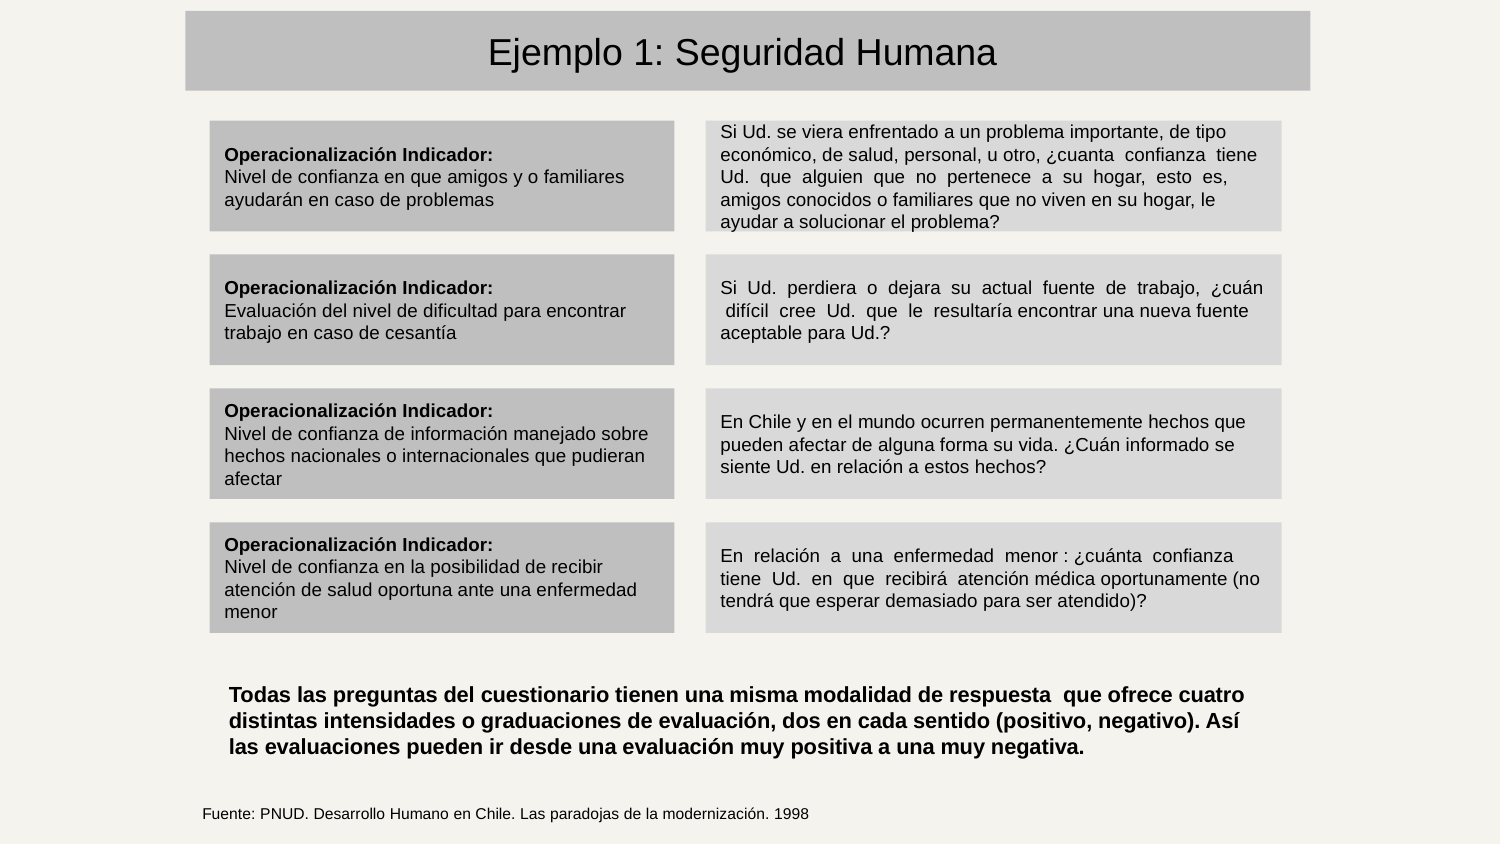

Ejemplo 1: Seguridad Humana
Operacionalización Indicador:
Nivel de confianza en que amigos y o familiares ayudarán en caso de problemas
Si Ud. se viera enfrentado a un problema importante, de tipo económico, de salud, personal, u otro, ¿cuanta  confianza  tiene  Ud.  que  alguien  que  no  pertenece  a  su  hogar,  esto  es,  amigos conocidos o familiares que no viven en su hogar, le ayudar a solucionar el problema?
Operacionalización Indicador:
Evaluación del nivel de dificultad para encontrar trabajo en caso de cesantía
Si  Ud.  perdiera  o  dejara  su  actual  fuente  de  trabajo,  ¿cuán  difícil  cree  Ud.  que  le  resultaría encontrar una nueva fuente aceptable para Ud.?
Operacionalización Indicador:
Nivel de confianza de información manejado sobre hechos nacionales o internacionales que pudieran afectar
En Chile y en el mundo ocurren permanentemente hechos que pueden afectar de alguna forma su vida. ¿Cuán informado se siente Ud. en relación a estos hechos?
Operacionalización Indicador:
Nivel de confianza en la posibilidad de recibir atención de salud oportuna ante una enfermedad menor
En  relación  a  una  enfermedad  menor : ¿cuánta  confianza  tiene  Ud.  en  que  recibirá  atención médica oportunamente (no tendrá que esperar demasiado para ser atendido)?
Todas las preguntas del cuestionario tienen una misma modalidad de respuesta  que ofrece cuatro distintas intensidades o graduaciones de evaluación, dos en cada sentido (positivo, negativo). Así las evaluaciones pueden ir desde una evaluación muy positiva a una muy negativa.
Fuente: PNUD. Desarrollo Humano en Chile. Las paradojas de la modernización. 1998